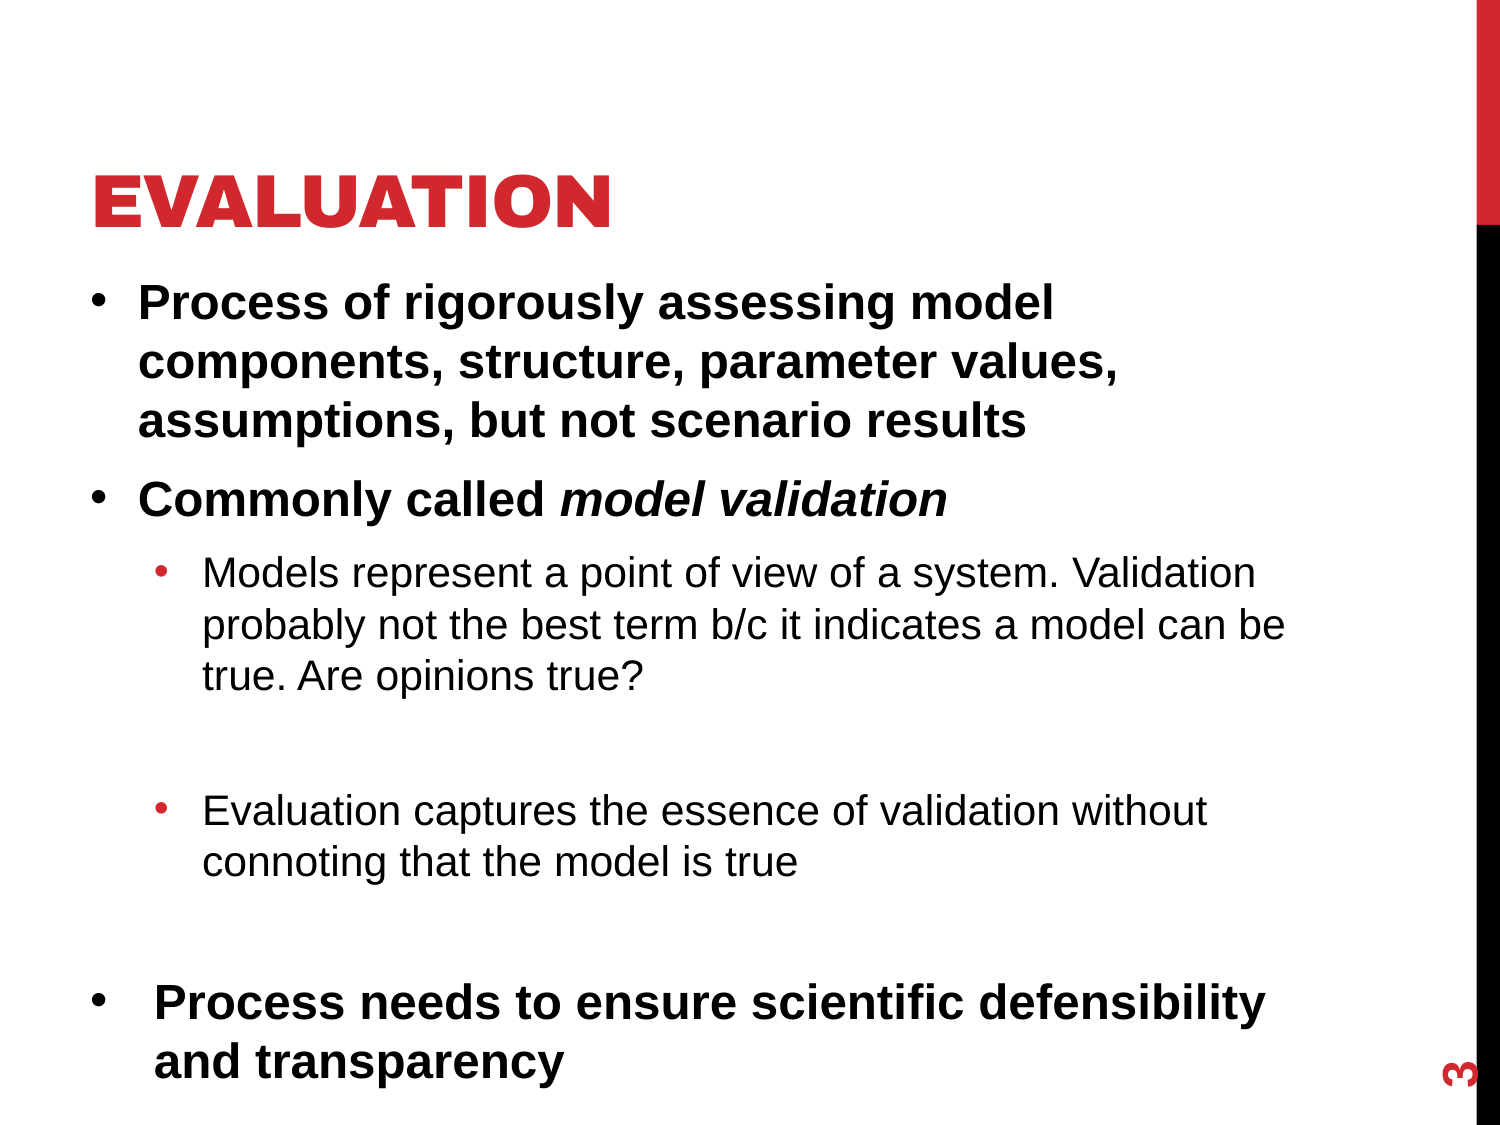

# Evaluation
Process of rigorously assessing model components, structure, parameter values, assumptions, but not scenario results
Commonly called model validation
Models represent a point of view of a system. Validation probably not the best term b/c it indicates a model can be true. Are opinions true?

Evaluation captures the essence of validation without connoting that the model is true

Process needs to ensure scientific defensibility and transparency

3